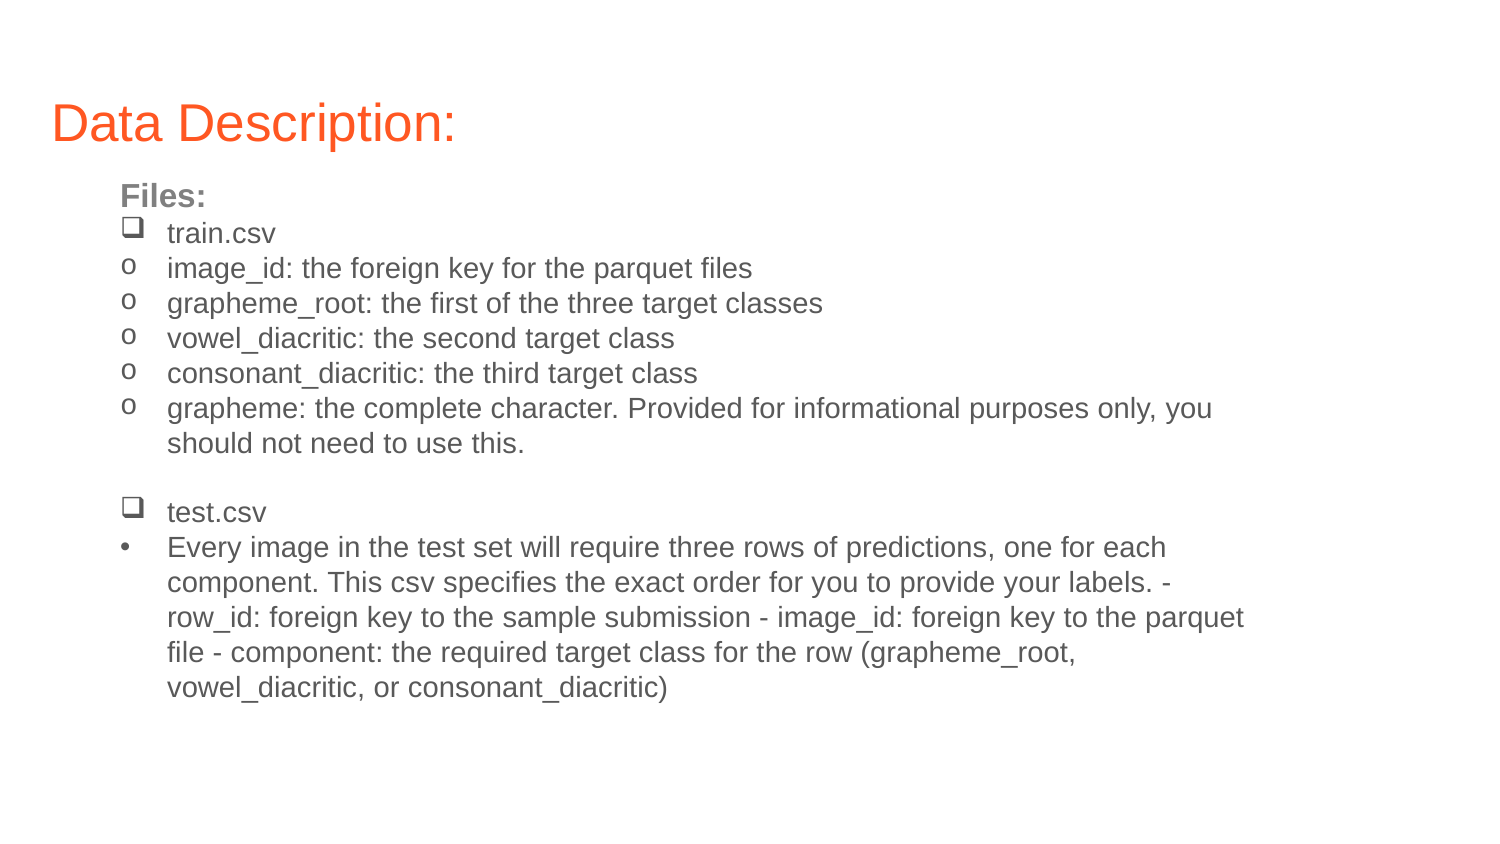

# Data Description:

Files:
train.csv
image_id: the foreign key for the parquet files
grapheme_root: the first of the three target classes
vowel_diacritic: the second target class
consonant_diacritic: the third target class
grapheme: the complete character. Provided for informational purposes only, you should not need to use this.

test.csv
Every image in the test set will require three rows of predictions, one for each component. This csv specifies the exact order for you to provide your labels. - row_id: foreign key to the sample submission - image_id: foreign key to the parquet file - component: the required target class for the row (grapheme_root, vowel_diacritic, or consonant_diacritic)